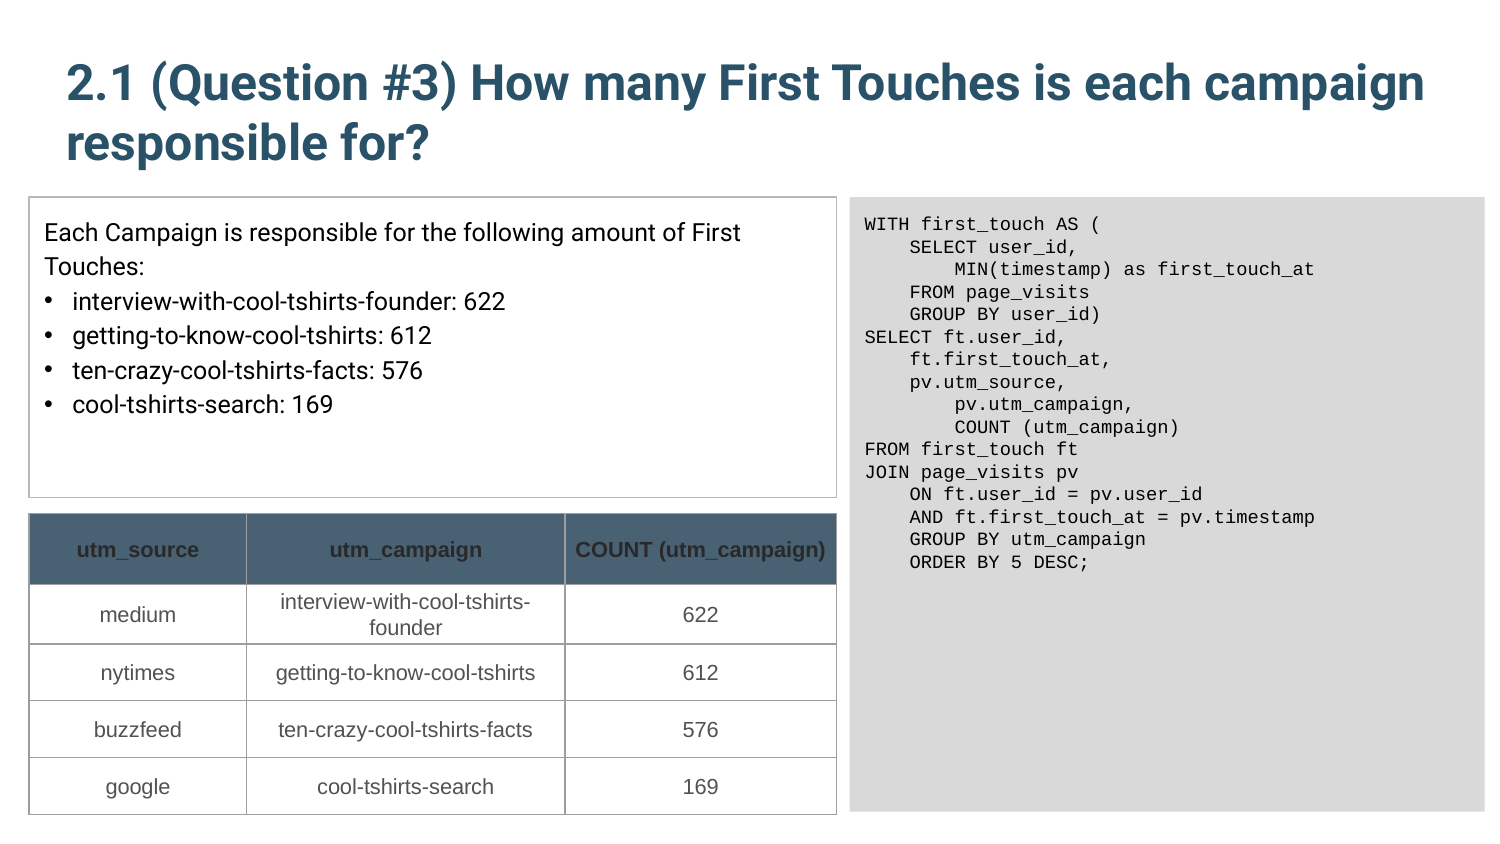

2.1 (Question #3) How many First Touches is each campaign responsible for?
Each Campaign is responsible for the following amount of First Touches:
interview-with-cool-tshirts-founder: 622
getting-to-know-cool-tshirts: 612
ten-crazy-cool-tshirts-facts: 576
cool-tshirts-search: 169

WITH first_touch AS (
    SELECT user_id,
        MIN(timestamp) as first_touch_at
    FROM page_visits
    GROUP BY user_id)
SELECT ft.user_id,
    ft.first_touch_at,
    pv.utm_source,
        pv.utm_campaign,
        COUNT (utm_campaign)
FROM first_touch ft
JOIN page_visits pv
    ON ft.user_id = pv.user_id
    AND ft.first_touch_at = pv.timestamp
    GROUP BY utm_campaign
    ORDER BY 5 DESC;
| utm\_source | utm\_campaign | COUNT (utm\_campaign) |
| --- | --- | --- |
| medium | interview-with-cool-tshirts-founder | 622 |
| nytimes | getting-to-know-cool-tshirts | 612 |
| buzzfeed | ten-crazy-cool-tshirts-facts | 576 |
| google | cool-tshirts-search | 169 |